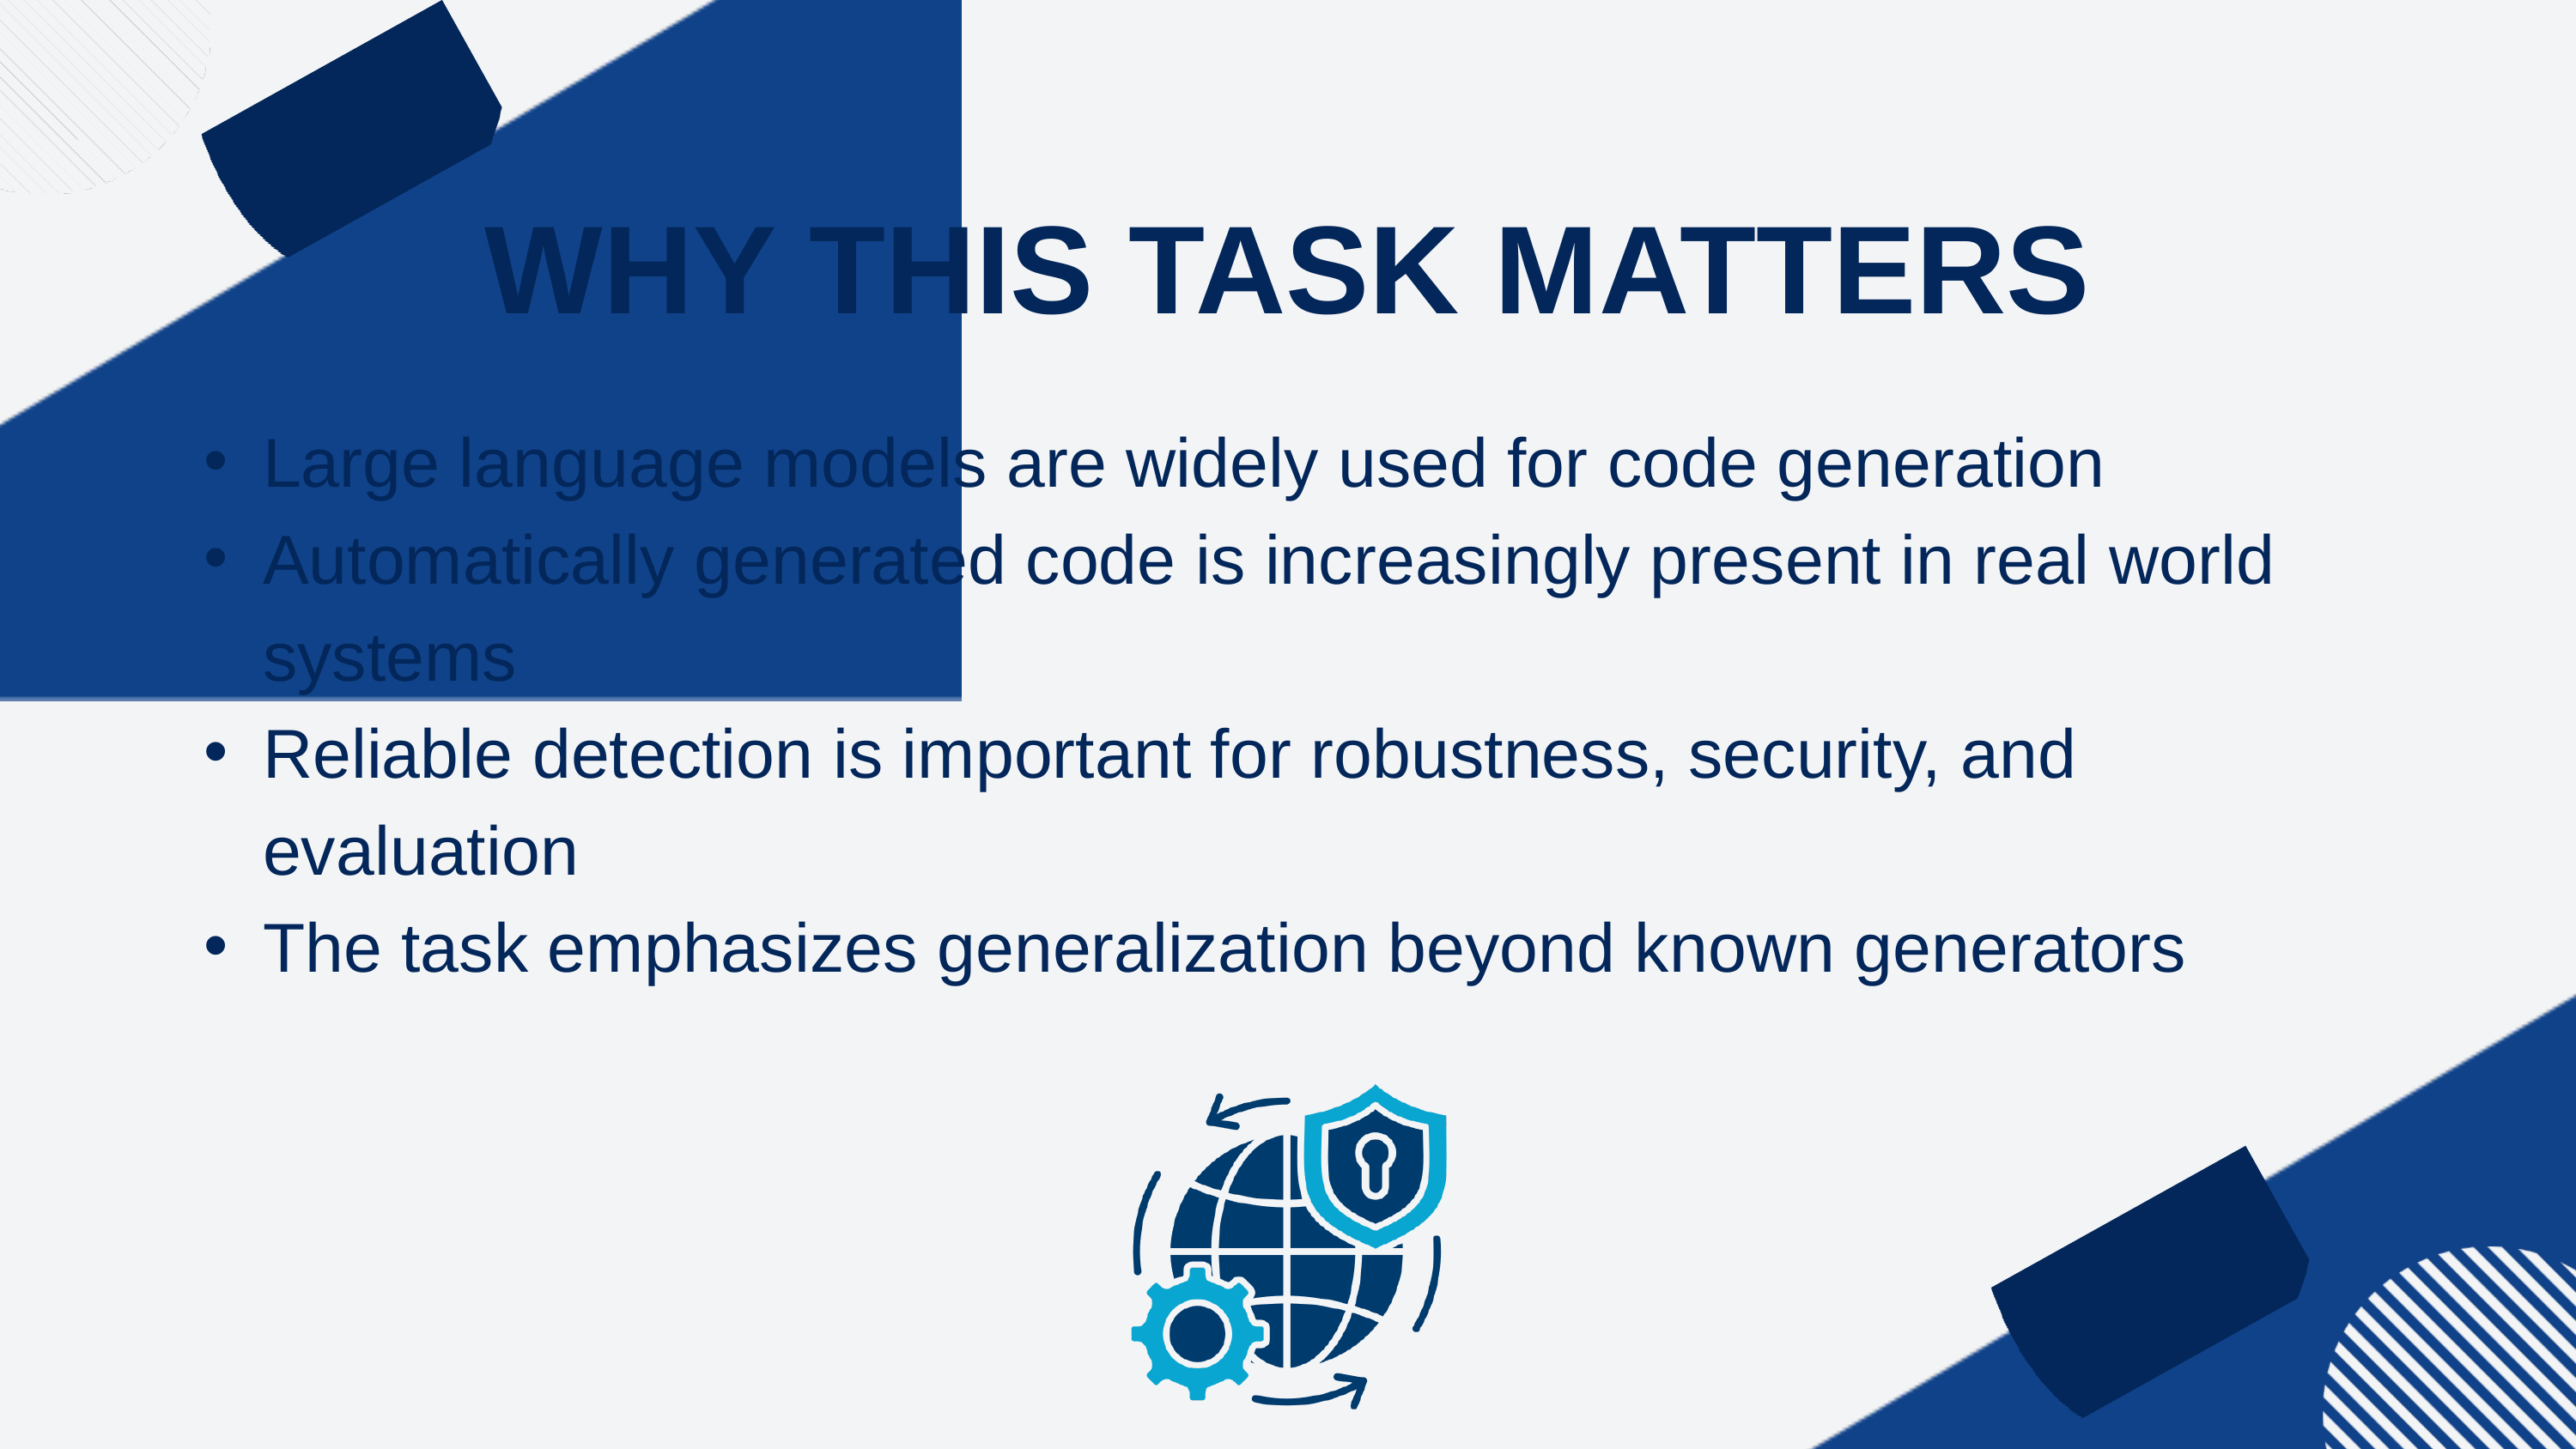

WHY THIS TASK MATTERS
Large language models are widely used for code generation
Automatically generated code is increasingly present in real world systems
Reliable detection is important for robustness, security, and evaluation
The task emphasizes generalization beyond known generators